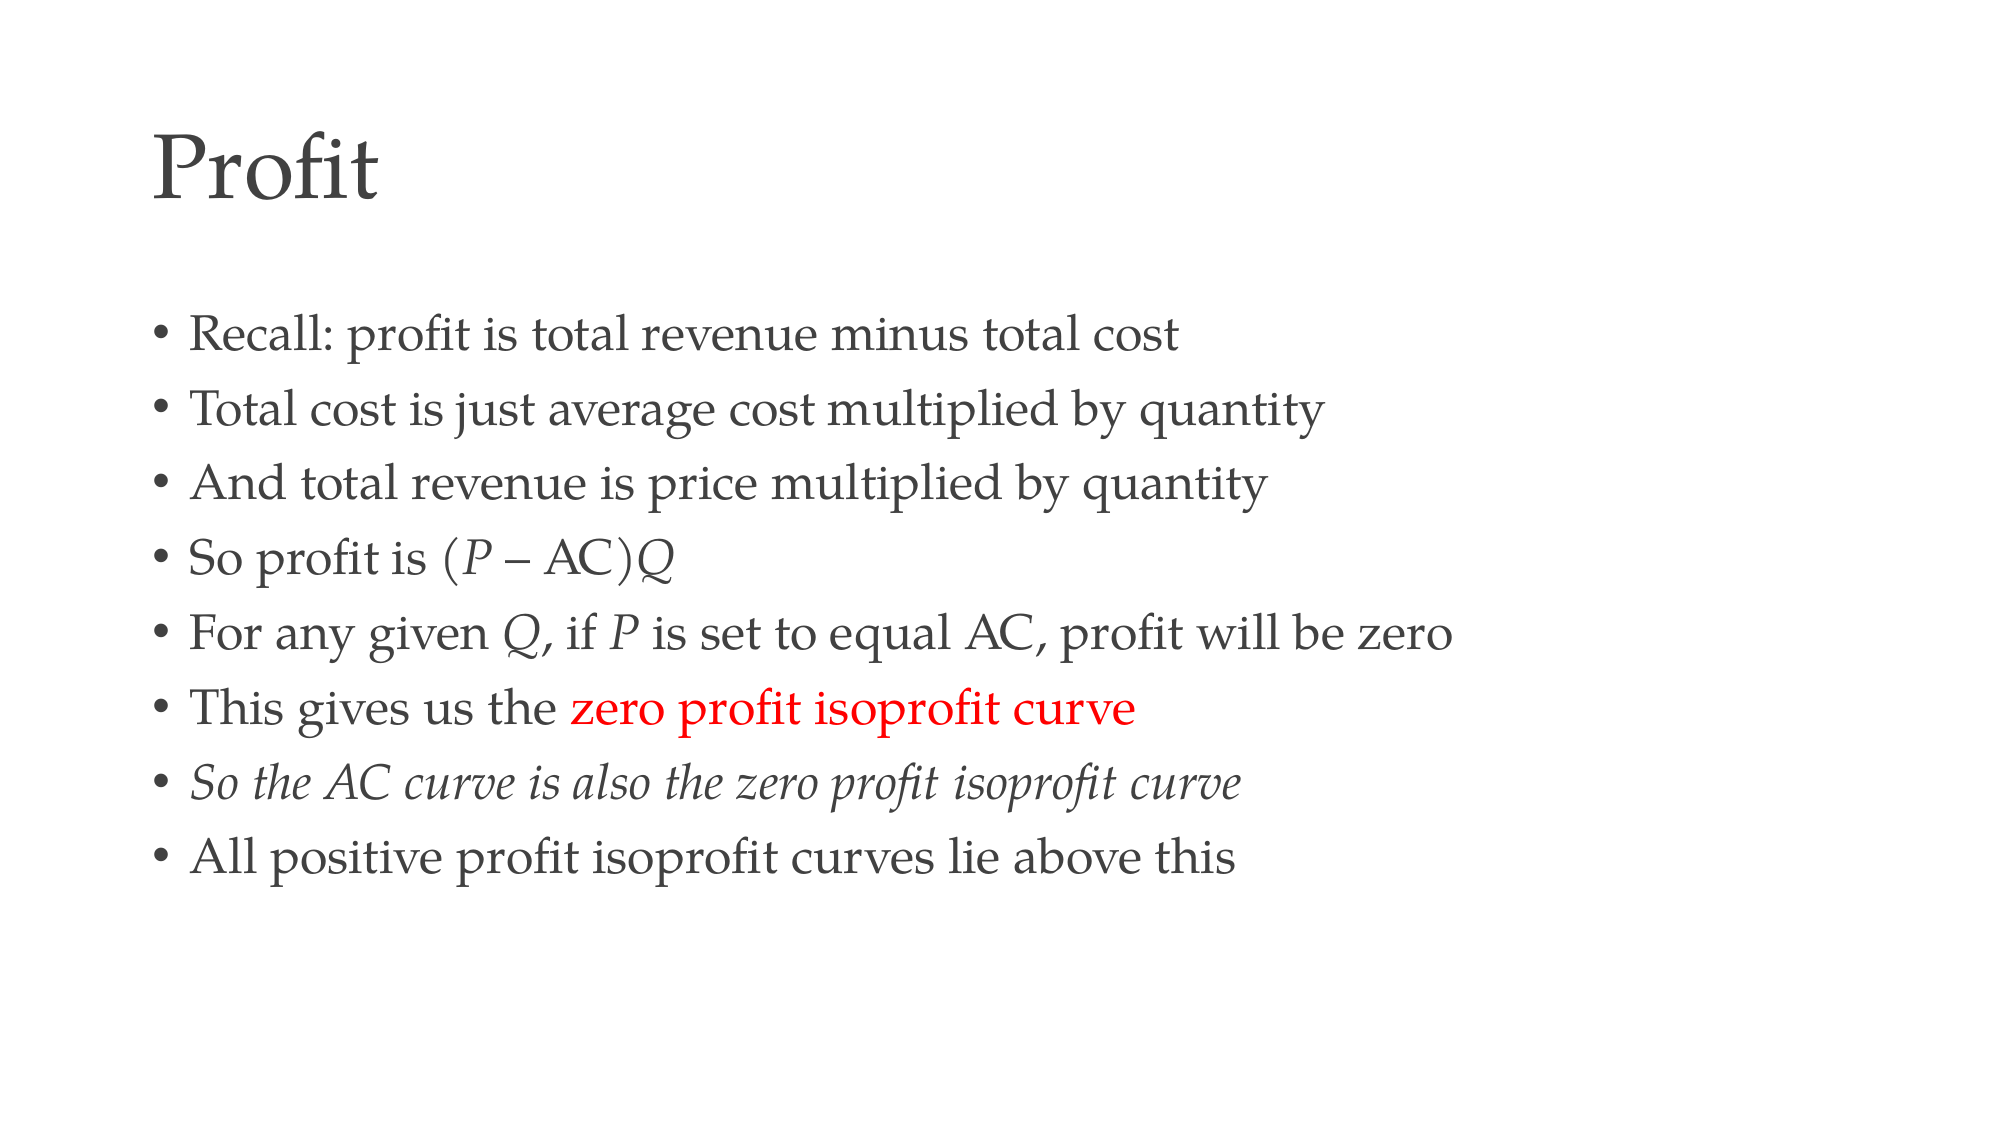

# Profit
Recall: profit is total revenue minus total cost
Total cost is just average cost multiplied by quantity
And total revenue is price multiplied by quantity
So profit is (P – AC)Q
For any given Q, if P is set to equal AC, profit will be zero
This gives us the zero profit isoprofit curve
So the AC curve is also the zero profit isoprofit curve
All positive profit isoprofit curves lie above this